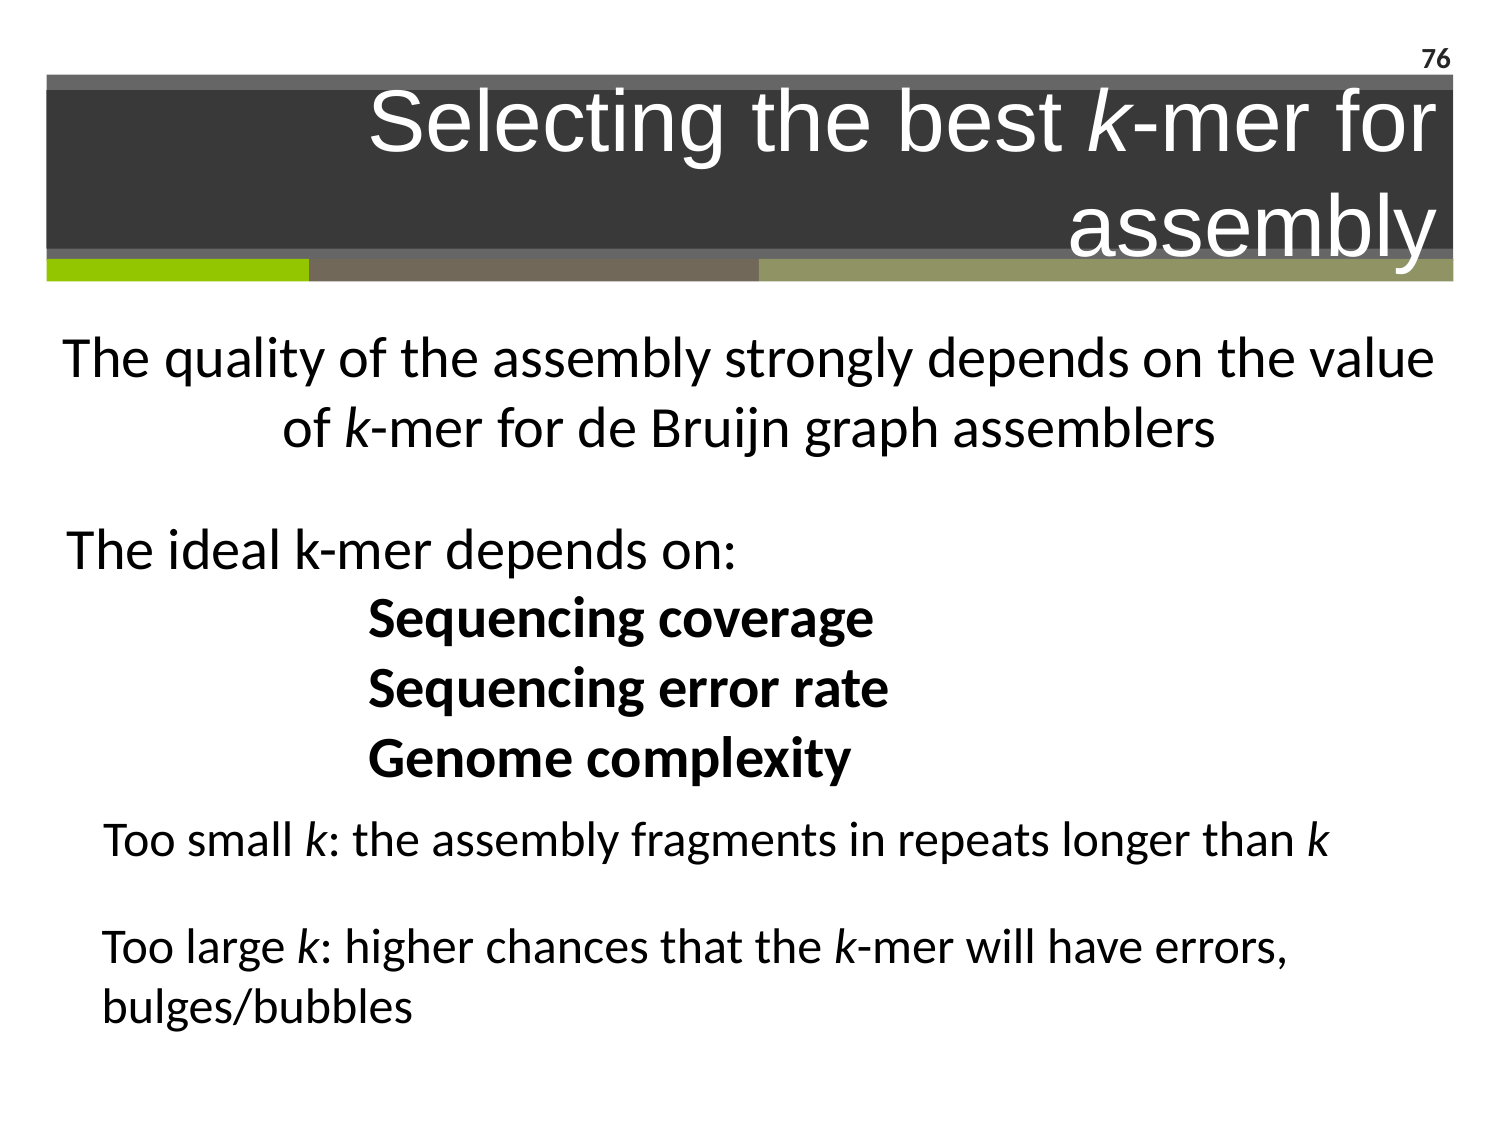

76
# Selecting the best k-mer for assembly
The quality of the assembly strongly depends on the value of k-mer for de Bruijn graph assemblers
The ideal k-mer depends on:
Sequencing coverage
Sequencing error rate
Genome complexity
Too small k: the assembly fragments in repeats longer than k
Too large k: higher chances that the k-mer will have errors, bulges/bubbles